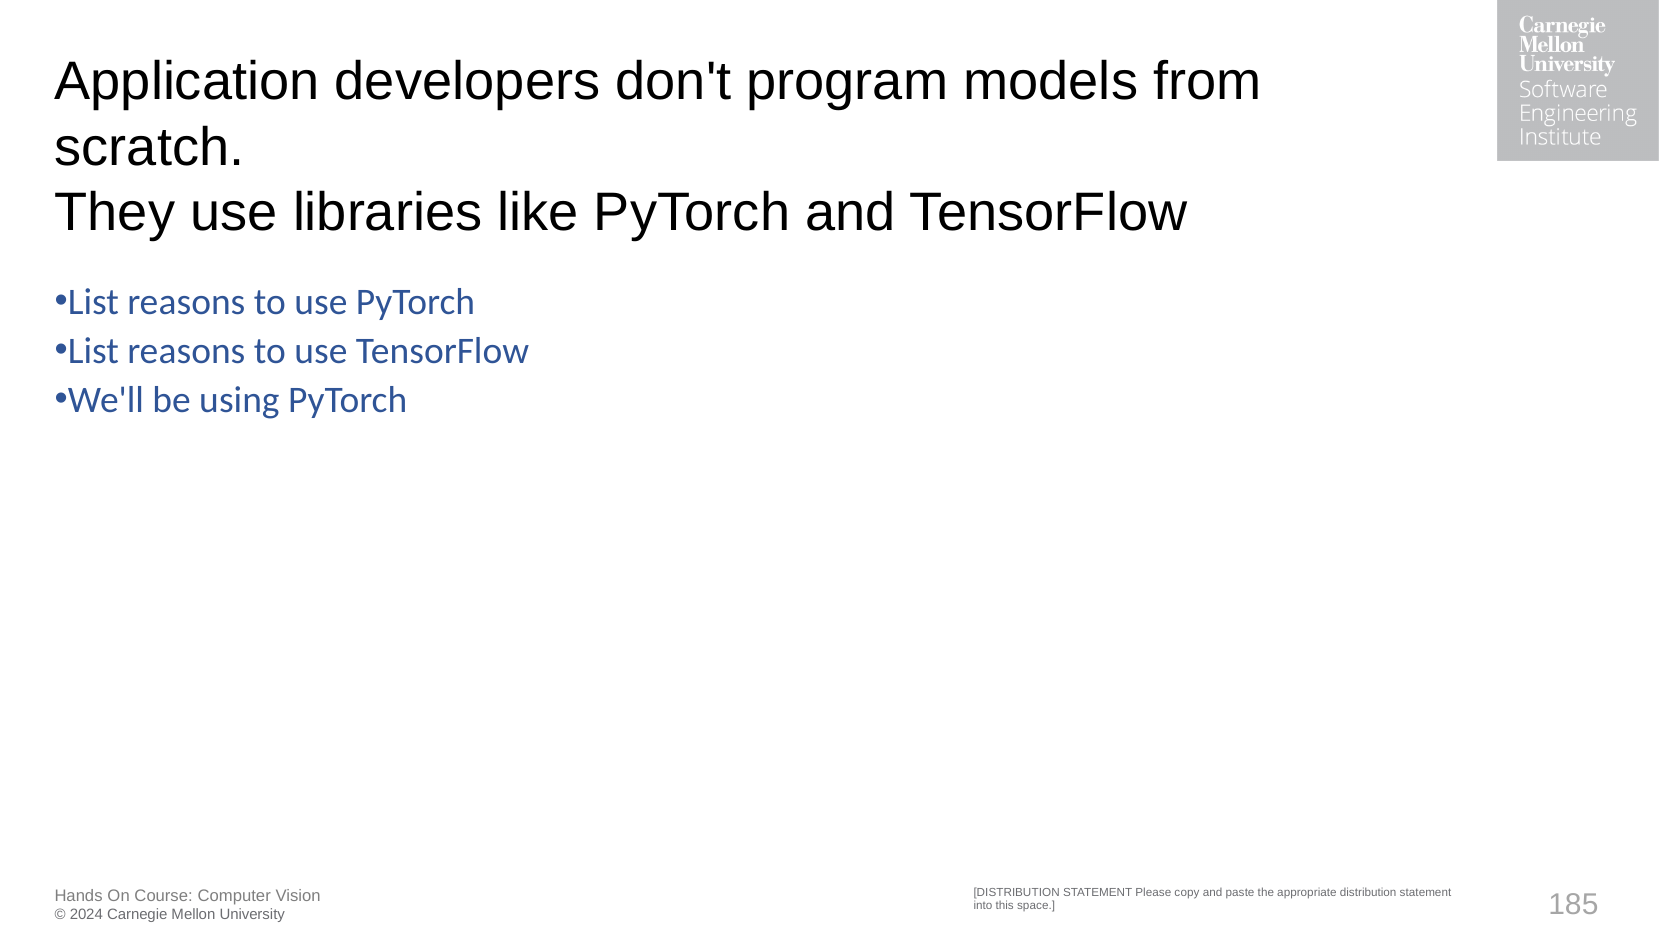

# Application developers don't program models from scratch. They use libraries like PyTorch and TensorFlow
List reasons to use PyTorch
List reasons to use TensorFlow
We'll be using PyTorch